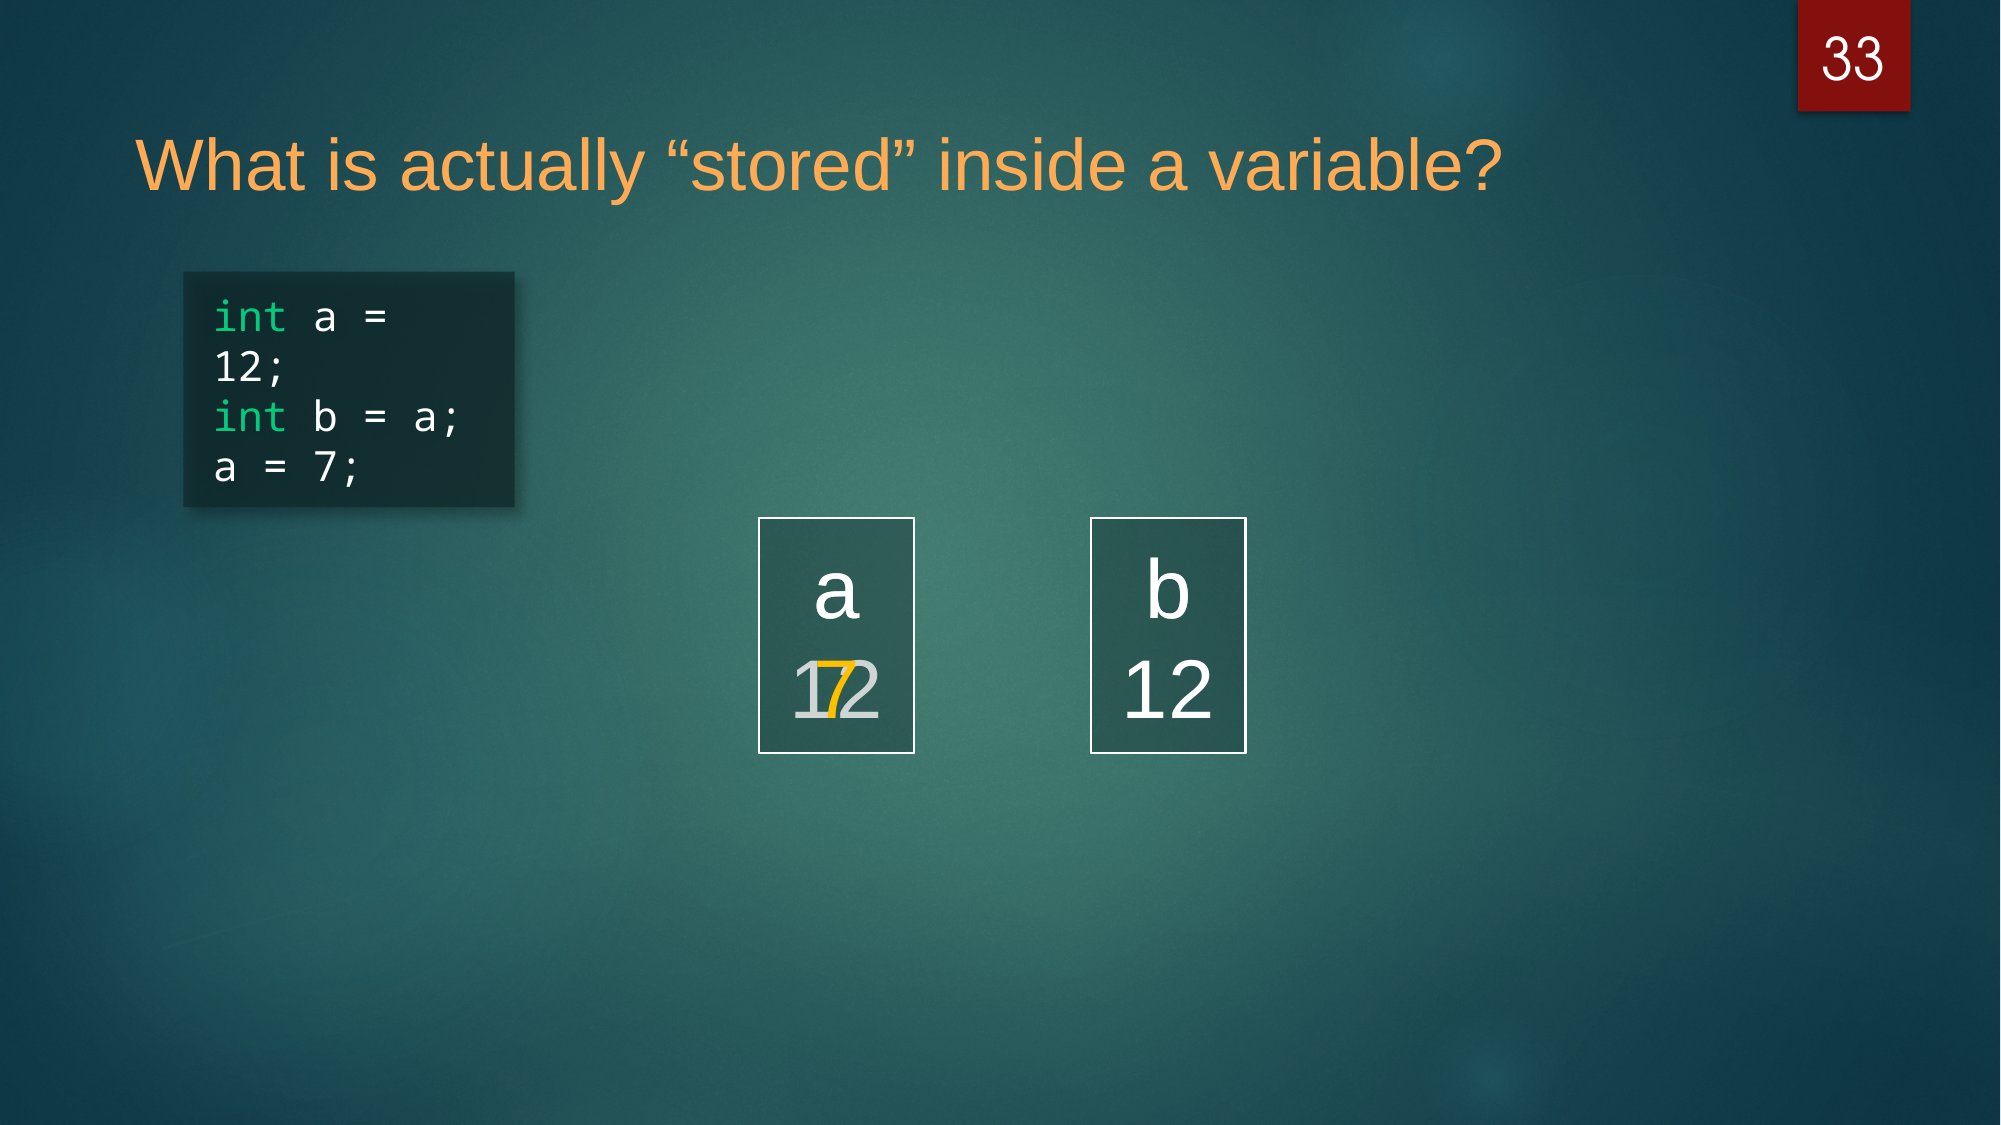

33

What is actually “stored” inside a variable?
int a = 12;
int b = a;
a = 7;
a
12
a
7
b

b
12